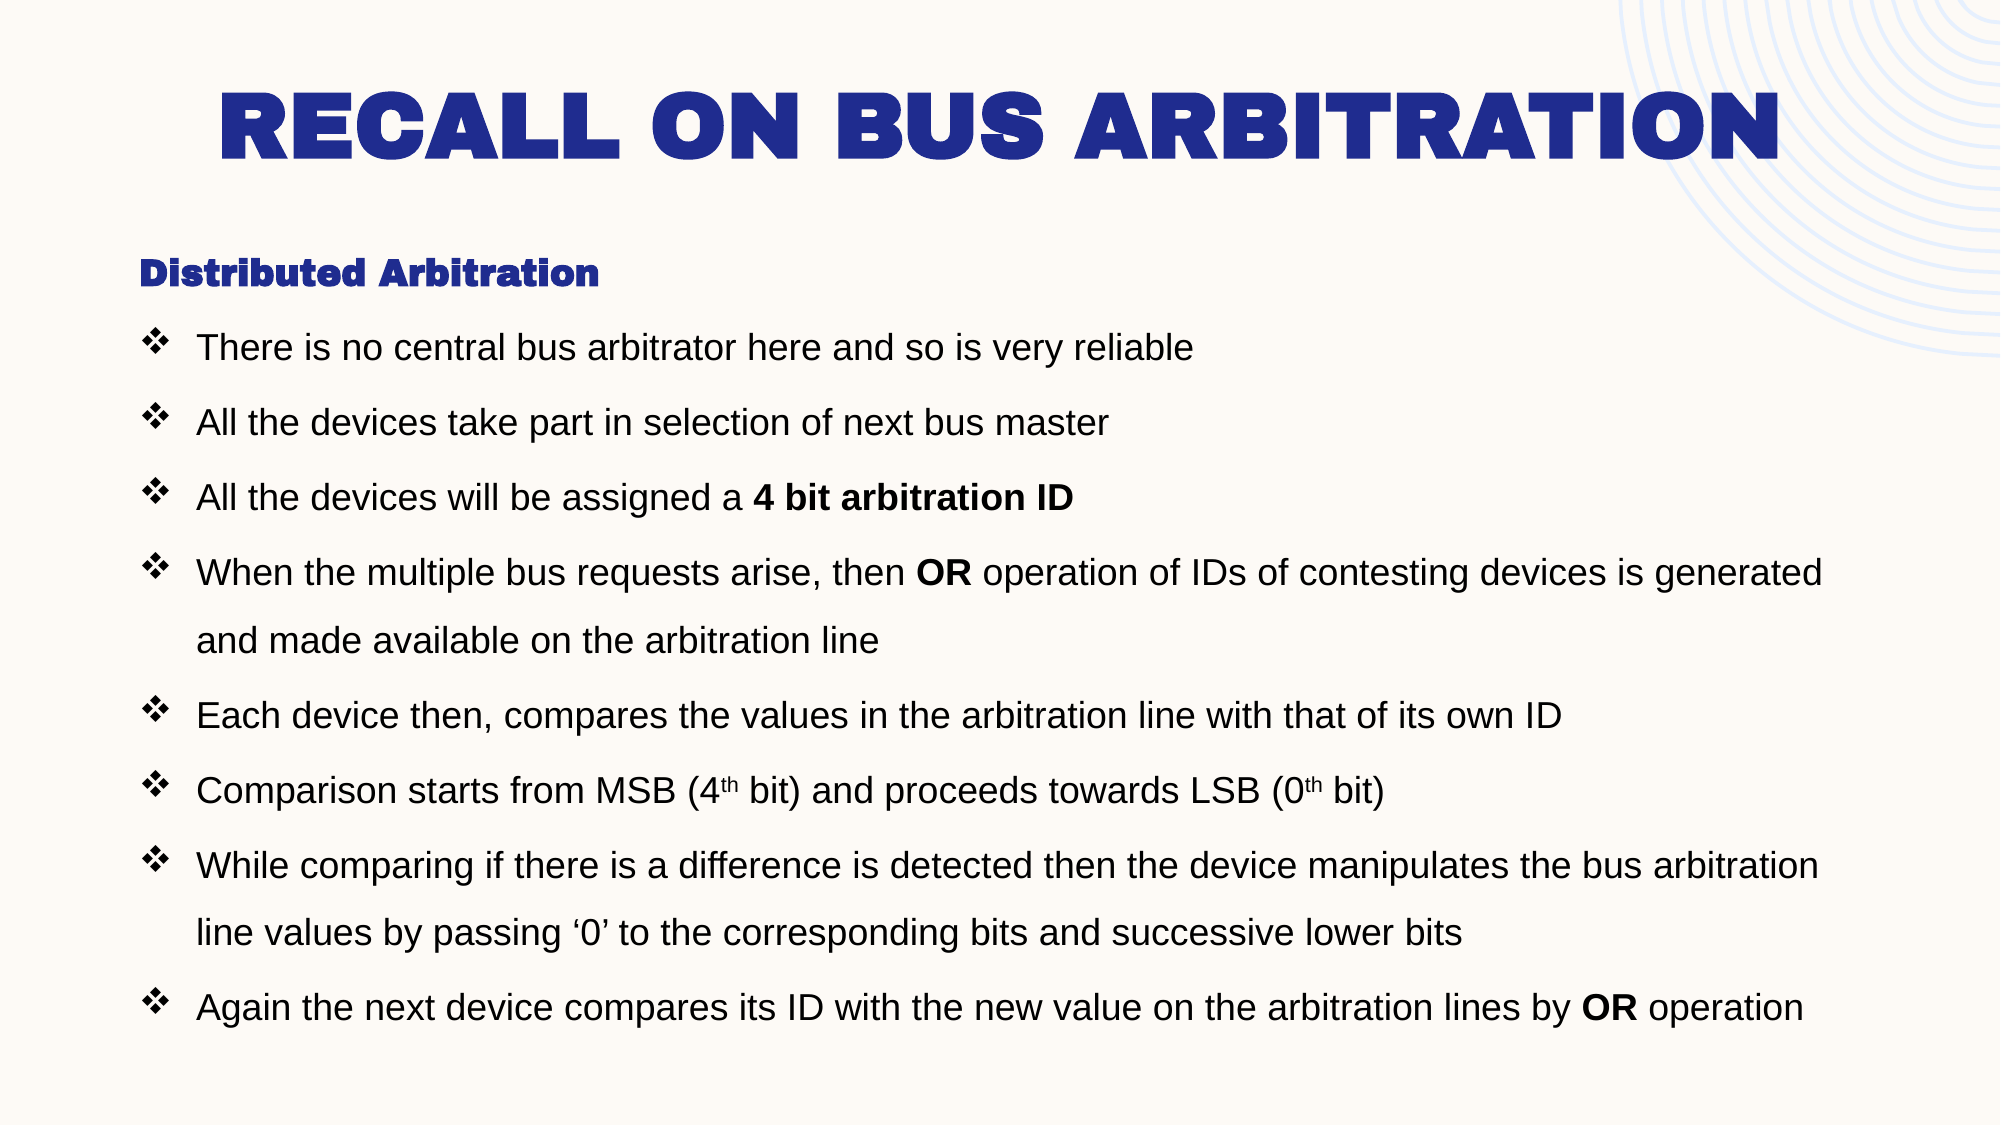

# recall on bus arbitration
Distributed Arbitration
There is no central bus arbitrator here and so is very reliable
All the devices take part in selection of next bus master
All the devices will be assigned a 4 bit arbitration ID
When the multiple bus requests arise, then OR operation of IDs of contesting devices is generated and made available on the arbitration line
Each device then, compares the values in the arbitration line with that of its own ID
Comparison starts from MSB (4th bit) and proceeds towards LSB (0th bit)
While comparing if there is a difference is detected then the device manipulates the bus arbitration line values by passing ‘0’ to the corresponding bits and successive lower bits
Again the next device compares its ID with the new value on the arbitration lines by OR operation